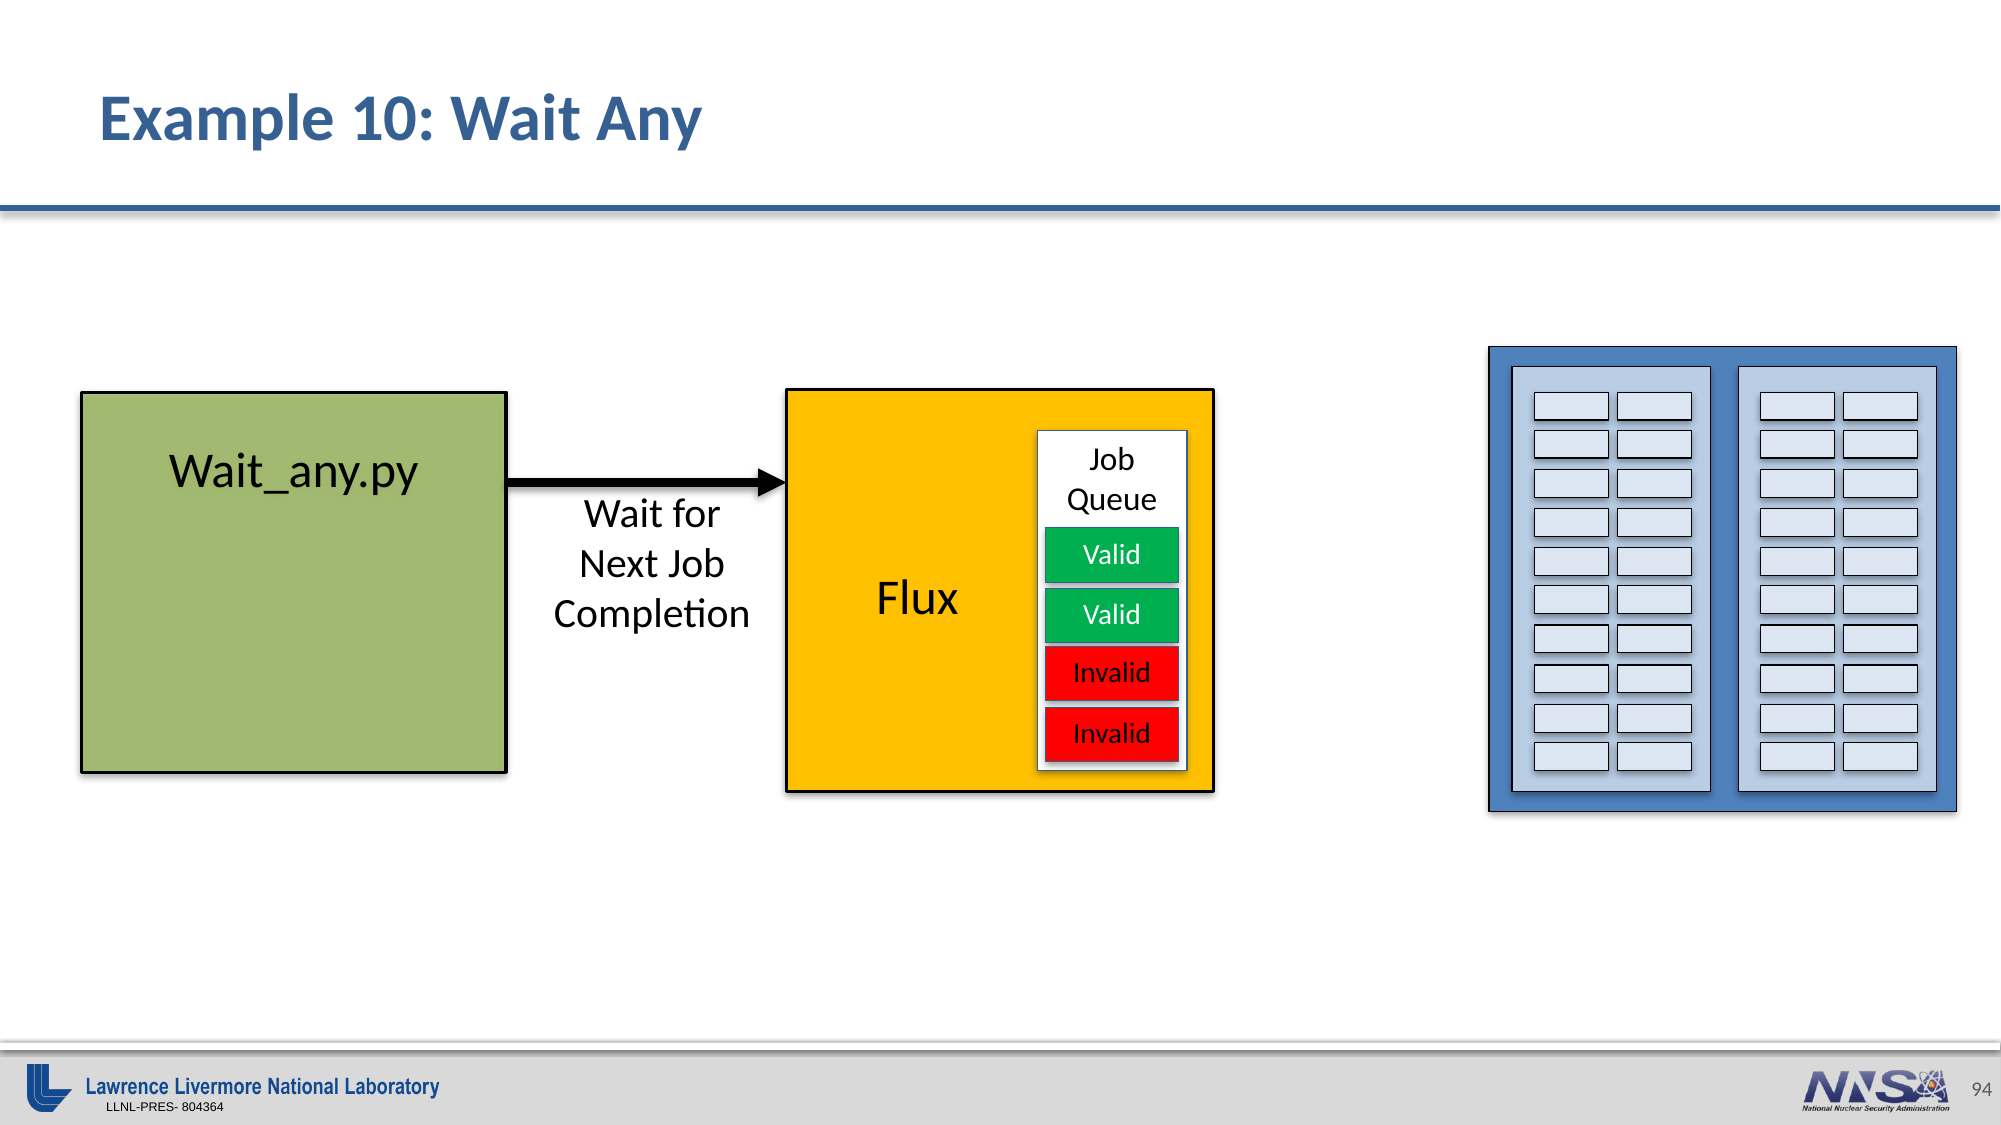

# Example 10: Wait Any

Flux
Wait_any.py
Job Queue
Wait for Next Job
Completion
Valid
Valid
Invalid
Invalid